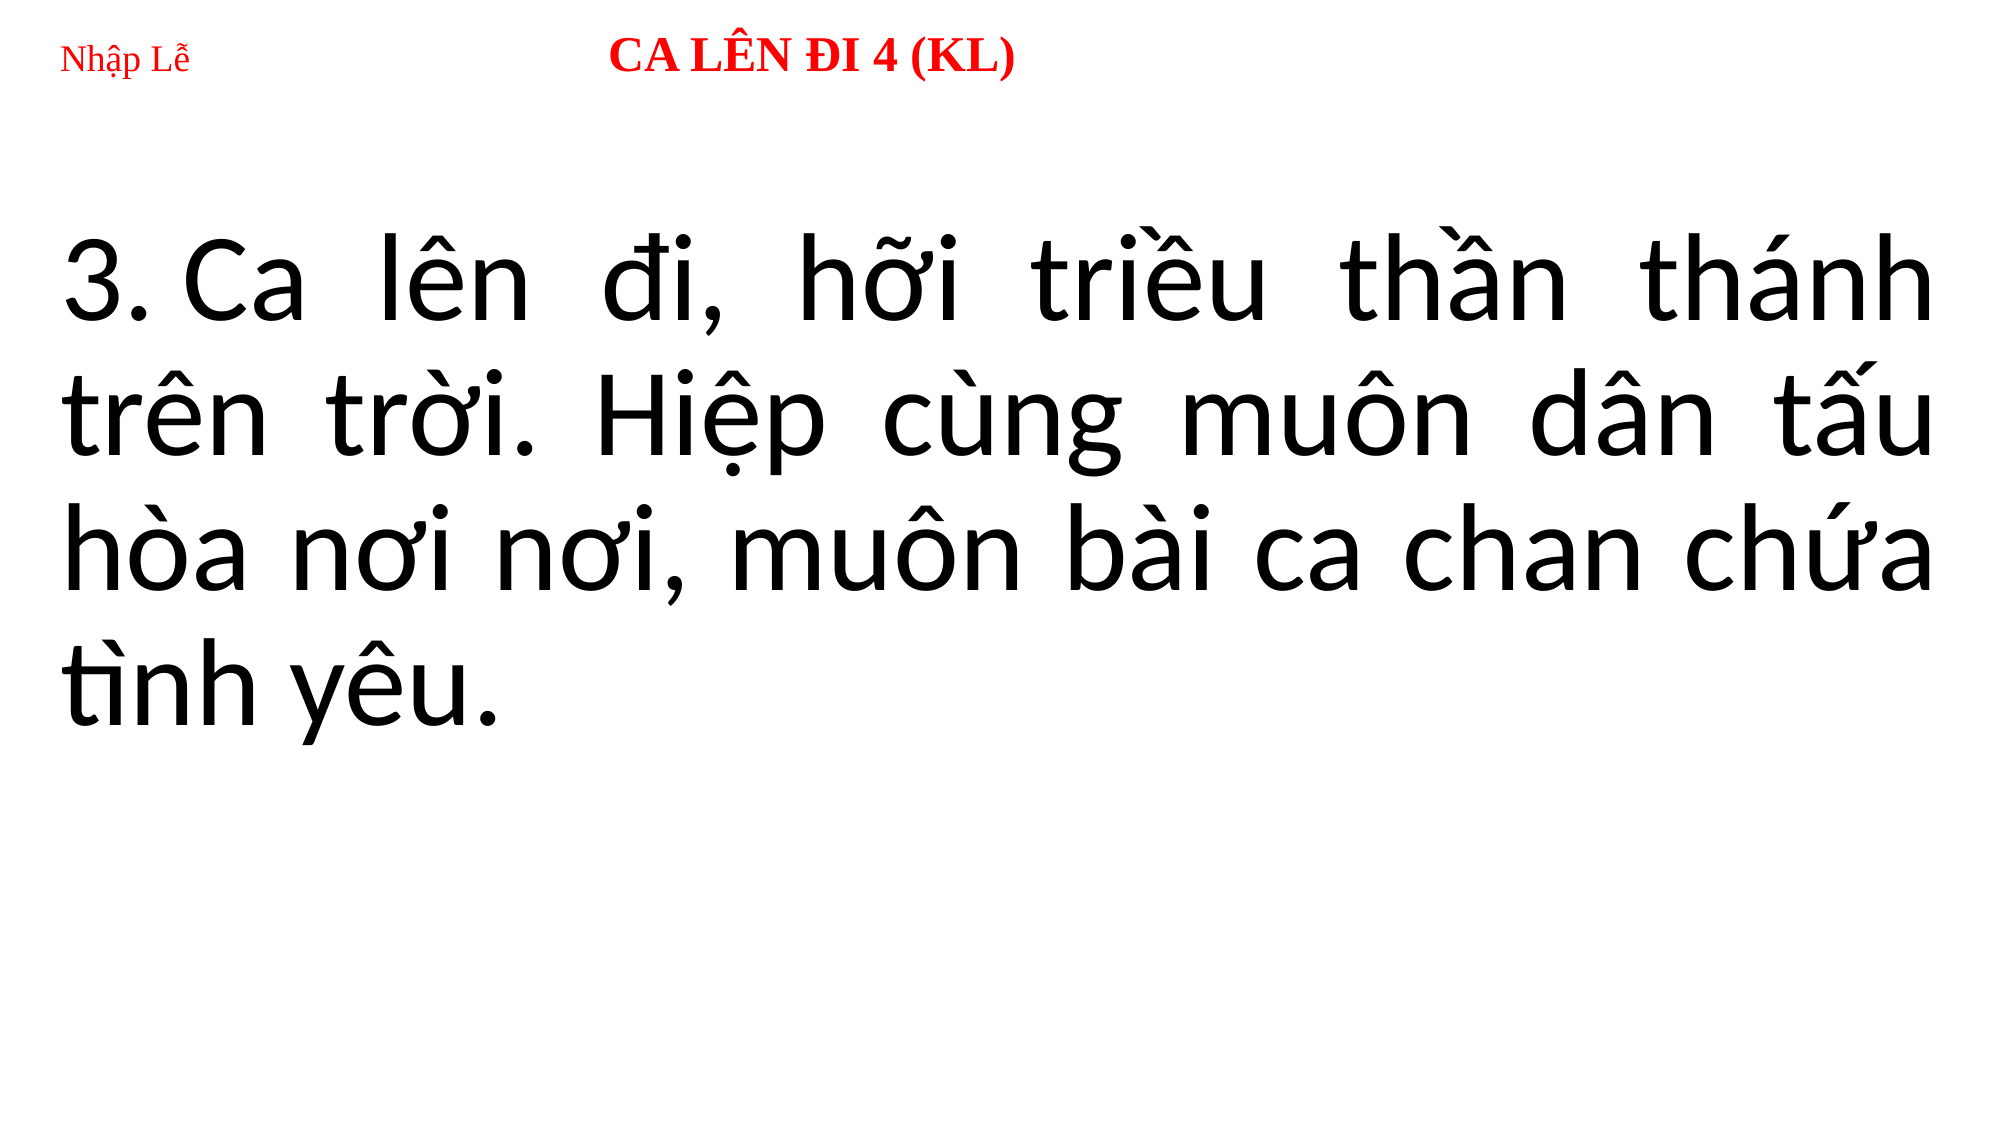

# Nhập Lễ                                            CA LÊN ĐI 4 (KL)
3. Ca lên đi, hỡi triều thần thánh trên trời. Hiệp cùng muôn dân tấu hòa nơi nơi, muôn bài ca chan chứa tình yêu.